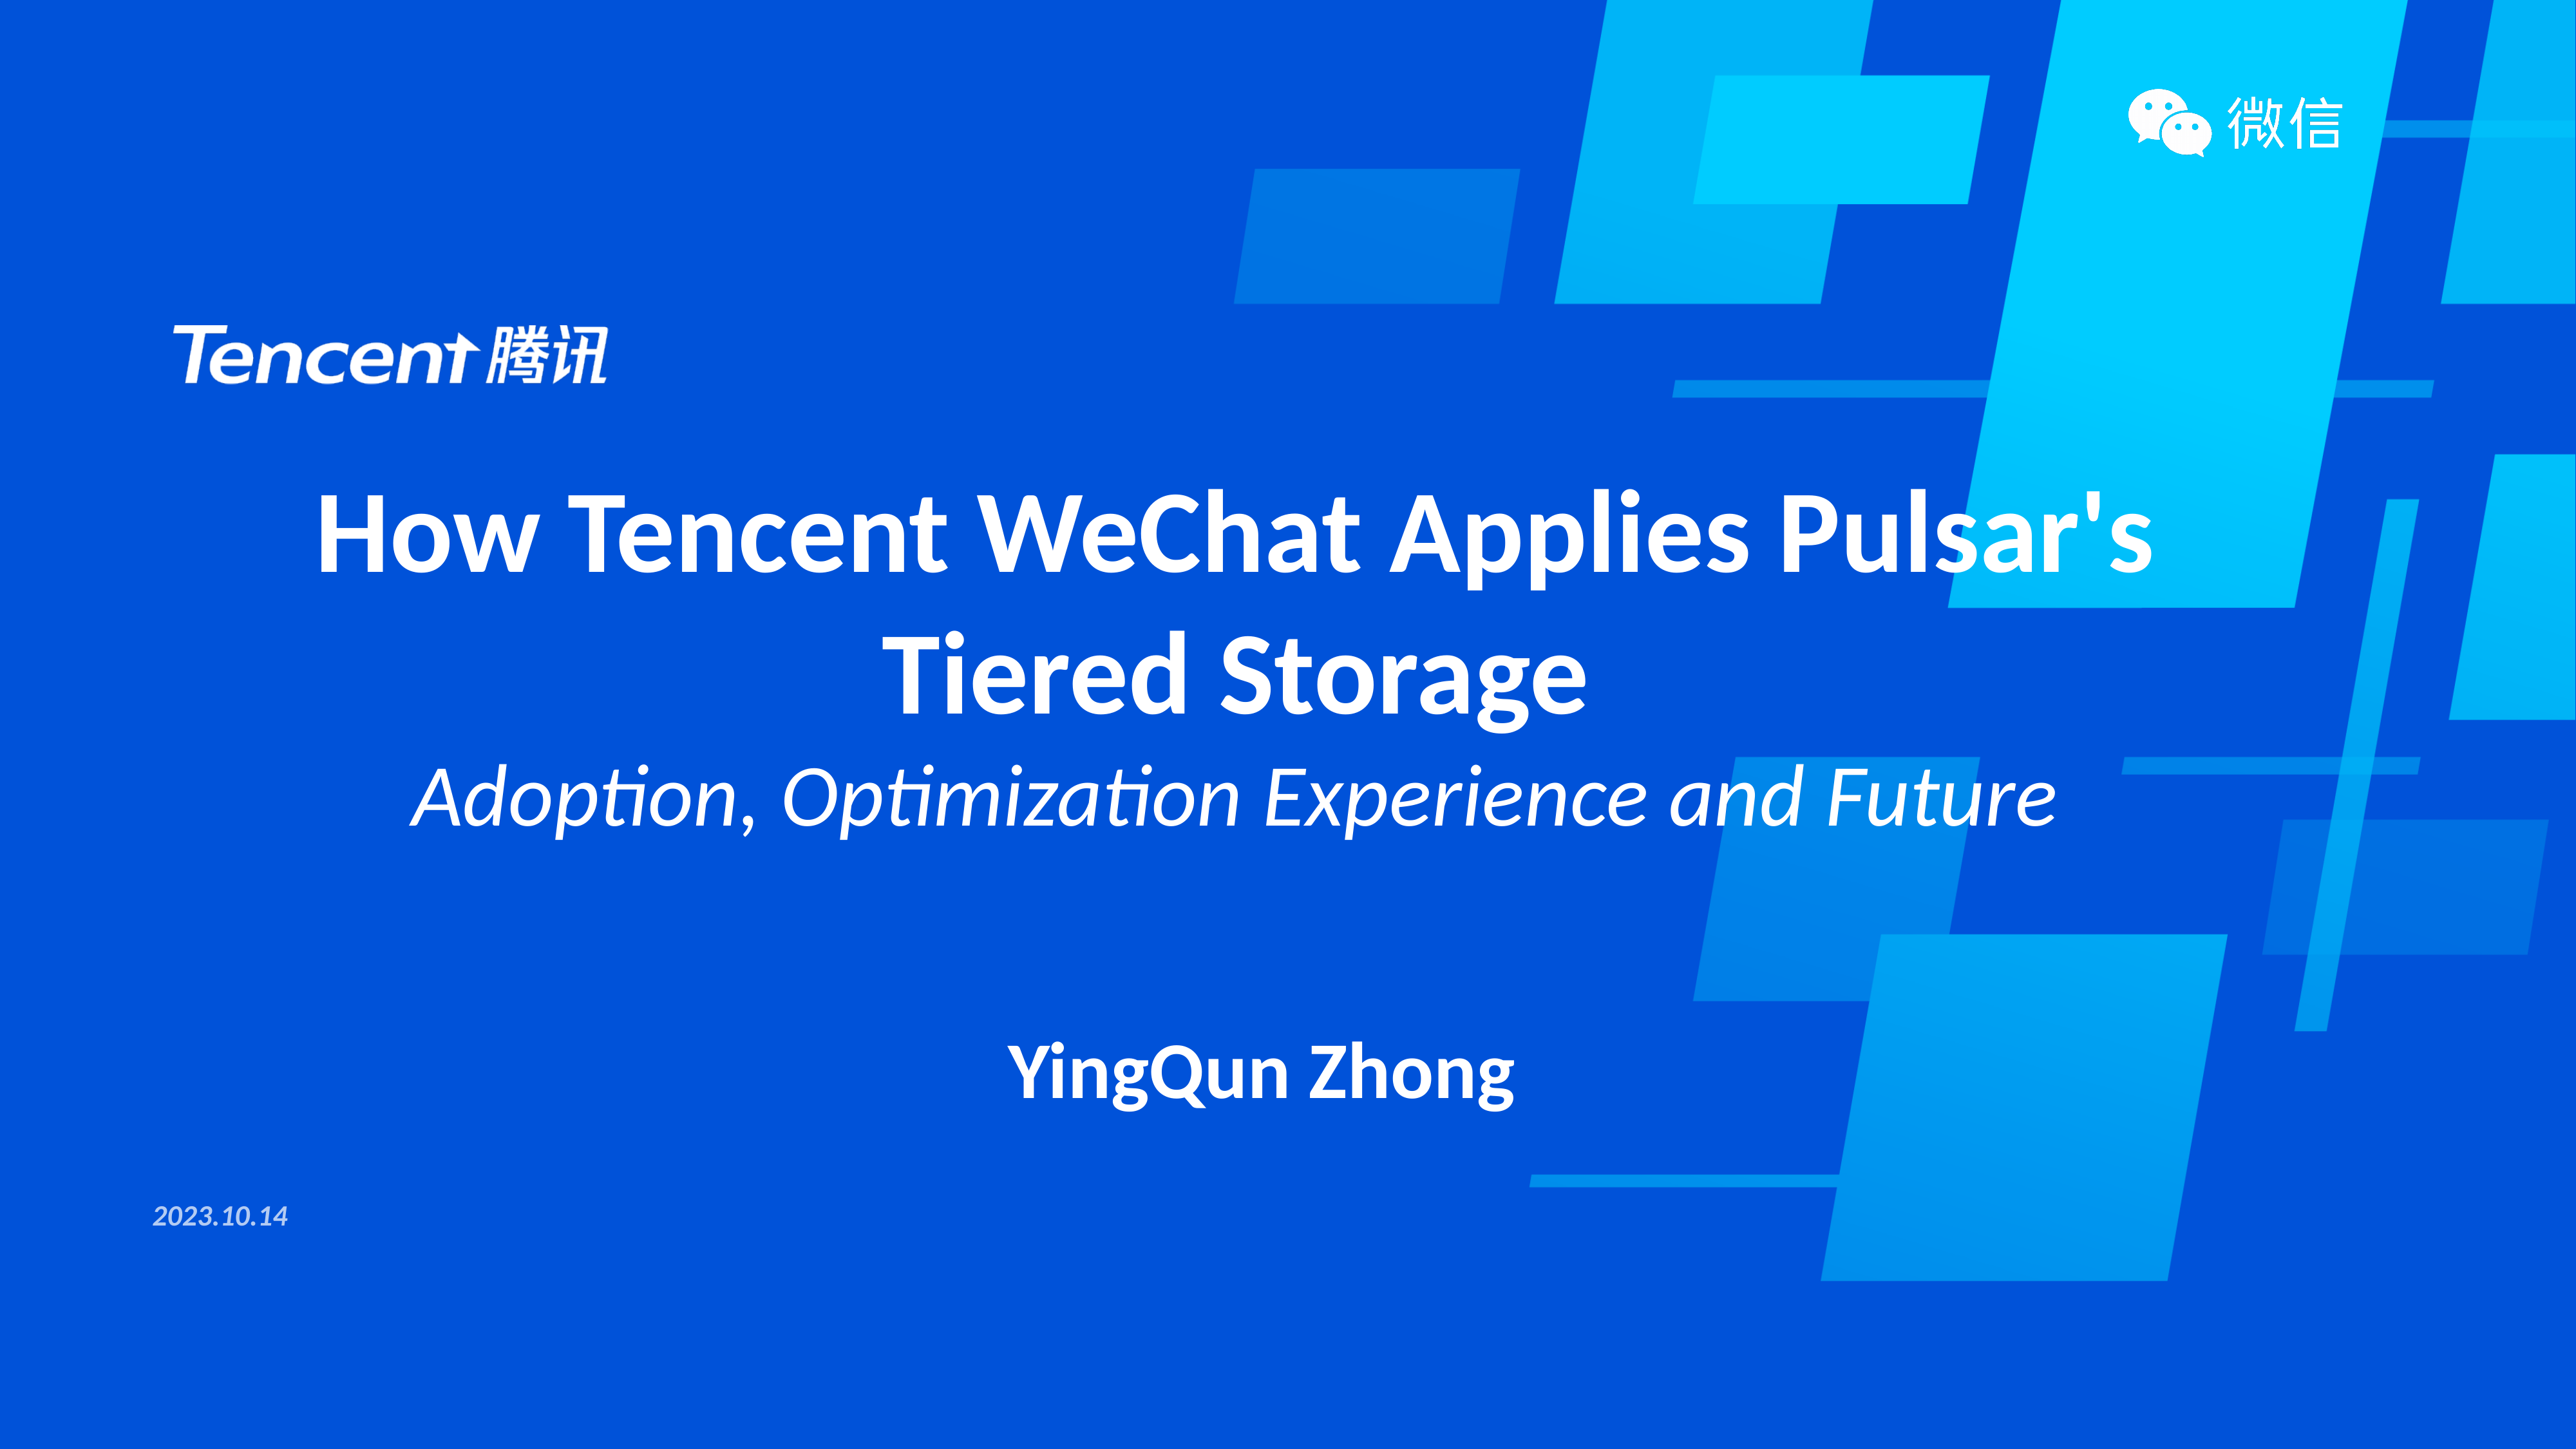

# How Tencent WeChat Applies Pulsar's Tiered Storage Adoption, Optimization Experience and Future
YingQun Zhong
2023.10.14